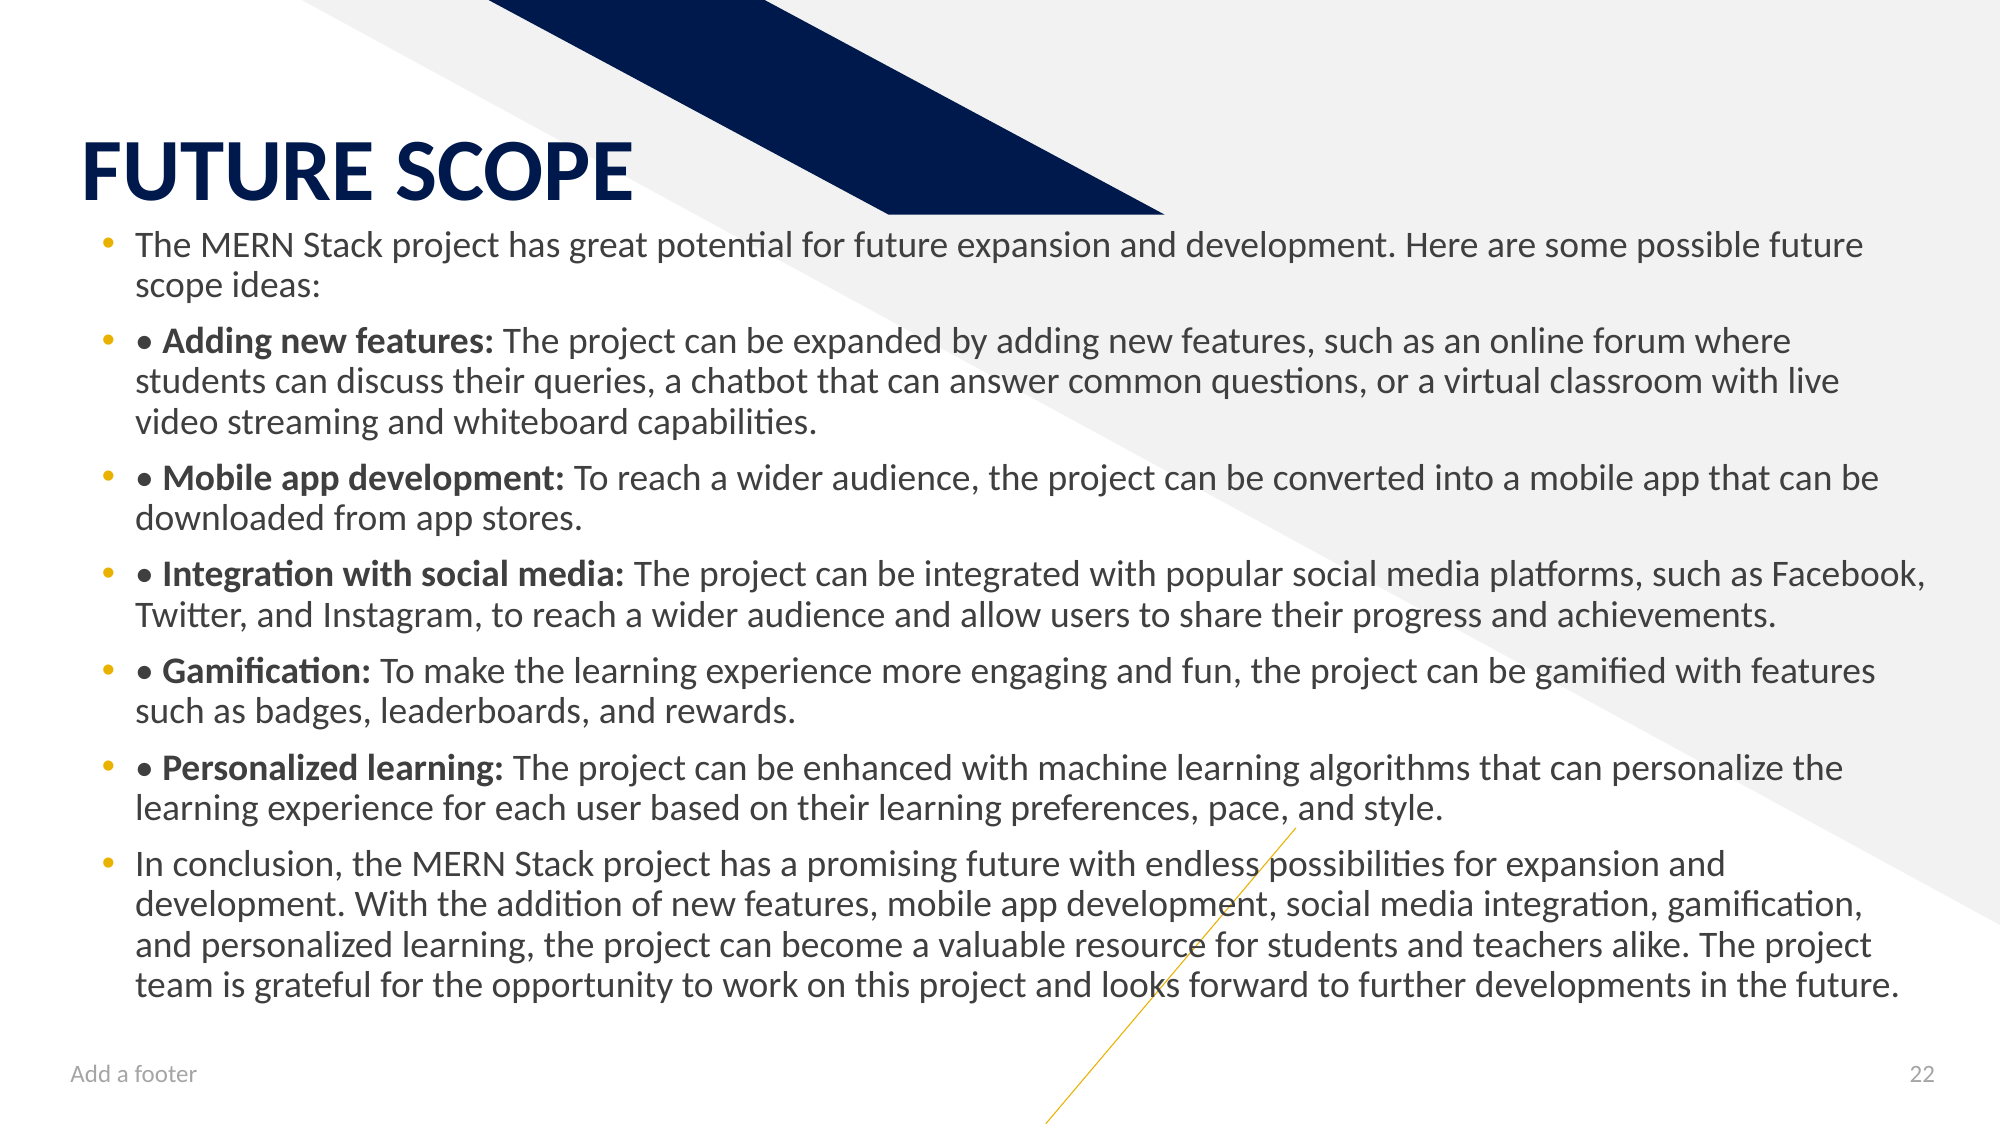

# FUTURE SCOPE
The MERN Stack project has great potential for future expansion and development. Here are some possible future scope ideas:
• Adding new features: The project can be expanded by adding new features, such as an online forum where students can discuss their queries, a chatbot that can answer common questions, or a virtual classroom with live video streaming and whiteboard capabilities.
• Mobile app development: To reach a wider audience, the project can be converted into a mobile app that can be downloaded from app stores.
• Integration with social media: The project can be integrated with popular social media platforms, such as Facebook, Twitter, and Instagram, to reach a wider audience and allow users to share their progress and achievements.
• Gamification: To make the learning experience more engaging and fun, the project can be gamified with features such as badges, leaderboards, and rewards.
• Personalized learning: The project can be enhanced with machine learning algorithms that can personalize the learning experience for each user based on their learning preferences, pace, and style.
In conclusion, the MERN Stack project has a promising future with endless possibilities for expansion and development. With the addition of new features, mobile app development, social media integration, gamification, and personalized learning, the project can become a valuable resource for students and teachers alike. The project team is grateful for the opportunity to work on this project and looks forward to further developments in the future.
Add a footer
22